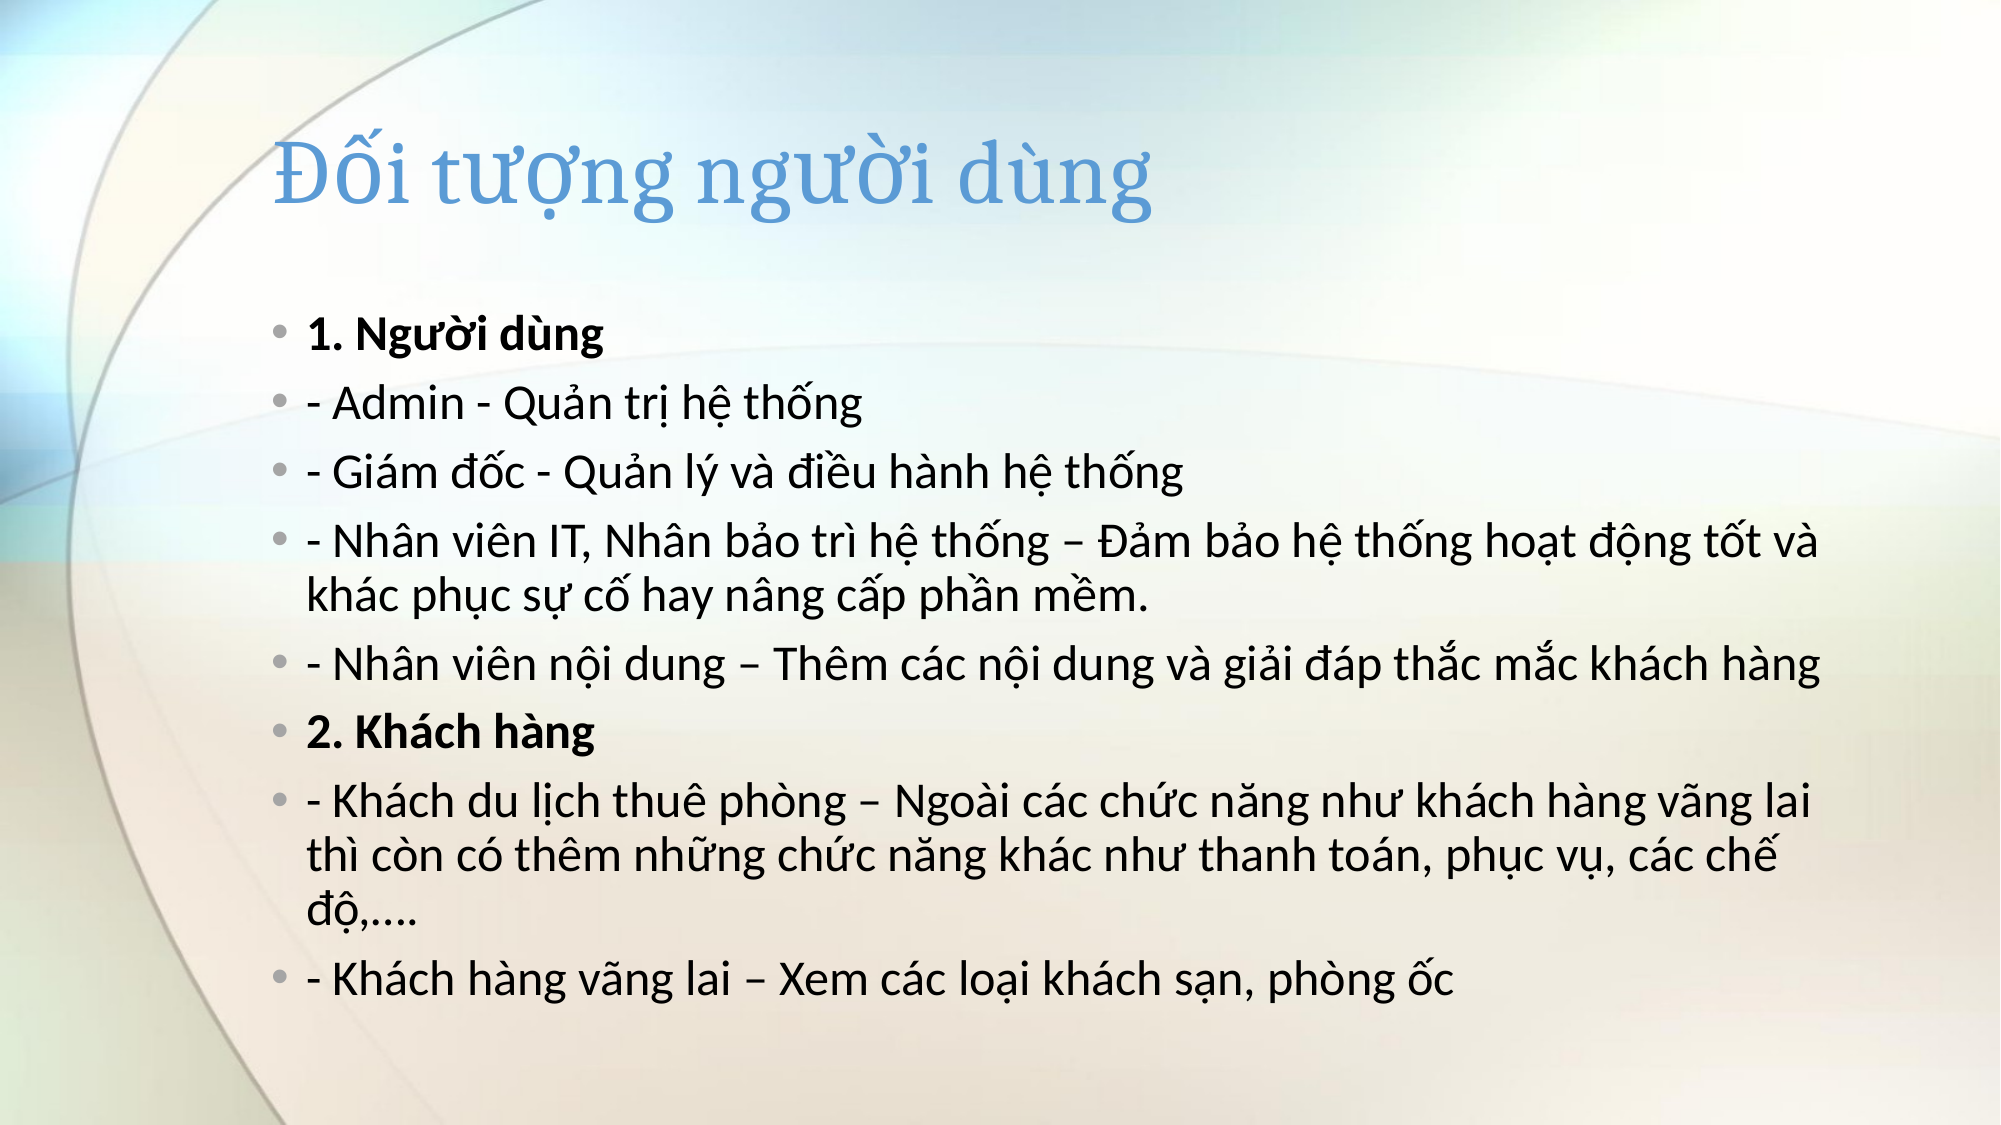

# Đối tượng người dùng
1. Người dùng
- Admin - Quản trị hệ thống
- Giám đốc - Quản lý và điều hành hệ thống
- Nhân viên IT, Nhân bảo trì hệ thống – Đảm bảo hệ thống hoạt động tốt và khác phục sự cố hay nâng cấp phần mềm.
- Nhân viên nội dung – Thêm các nội dung và giải đáp thắc mắc khách hàng
2. Khách hàng
- Khách du lịch thuê phòng – Ngoài các chức năng như khách hàng vãng lai thì còn có thêm những chức năng khác như thanh toán, phục vụ, các chế độ,….
- Khách hàng vãng lai – Xem các loại khách sạn, phòng ốc